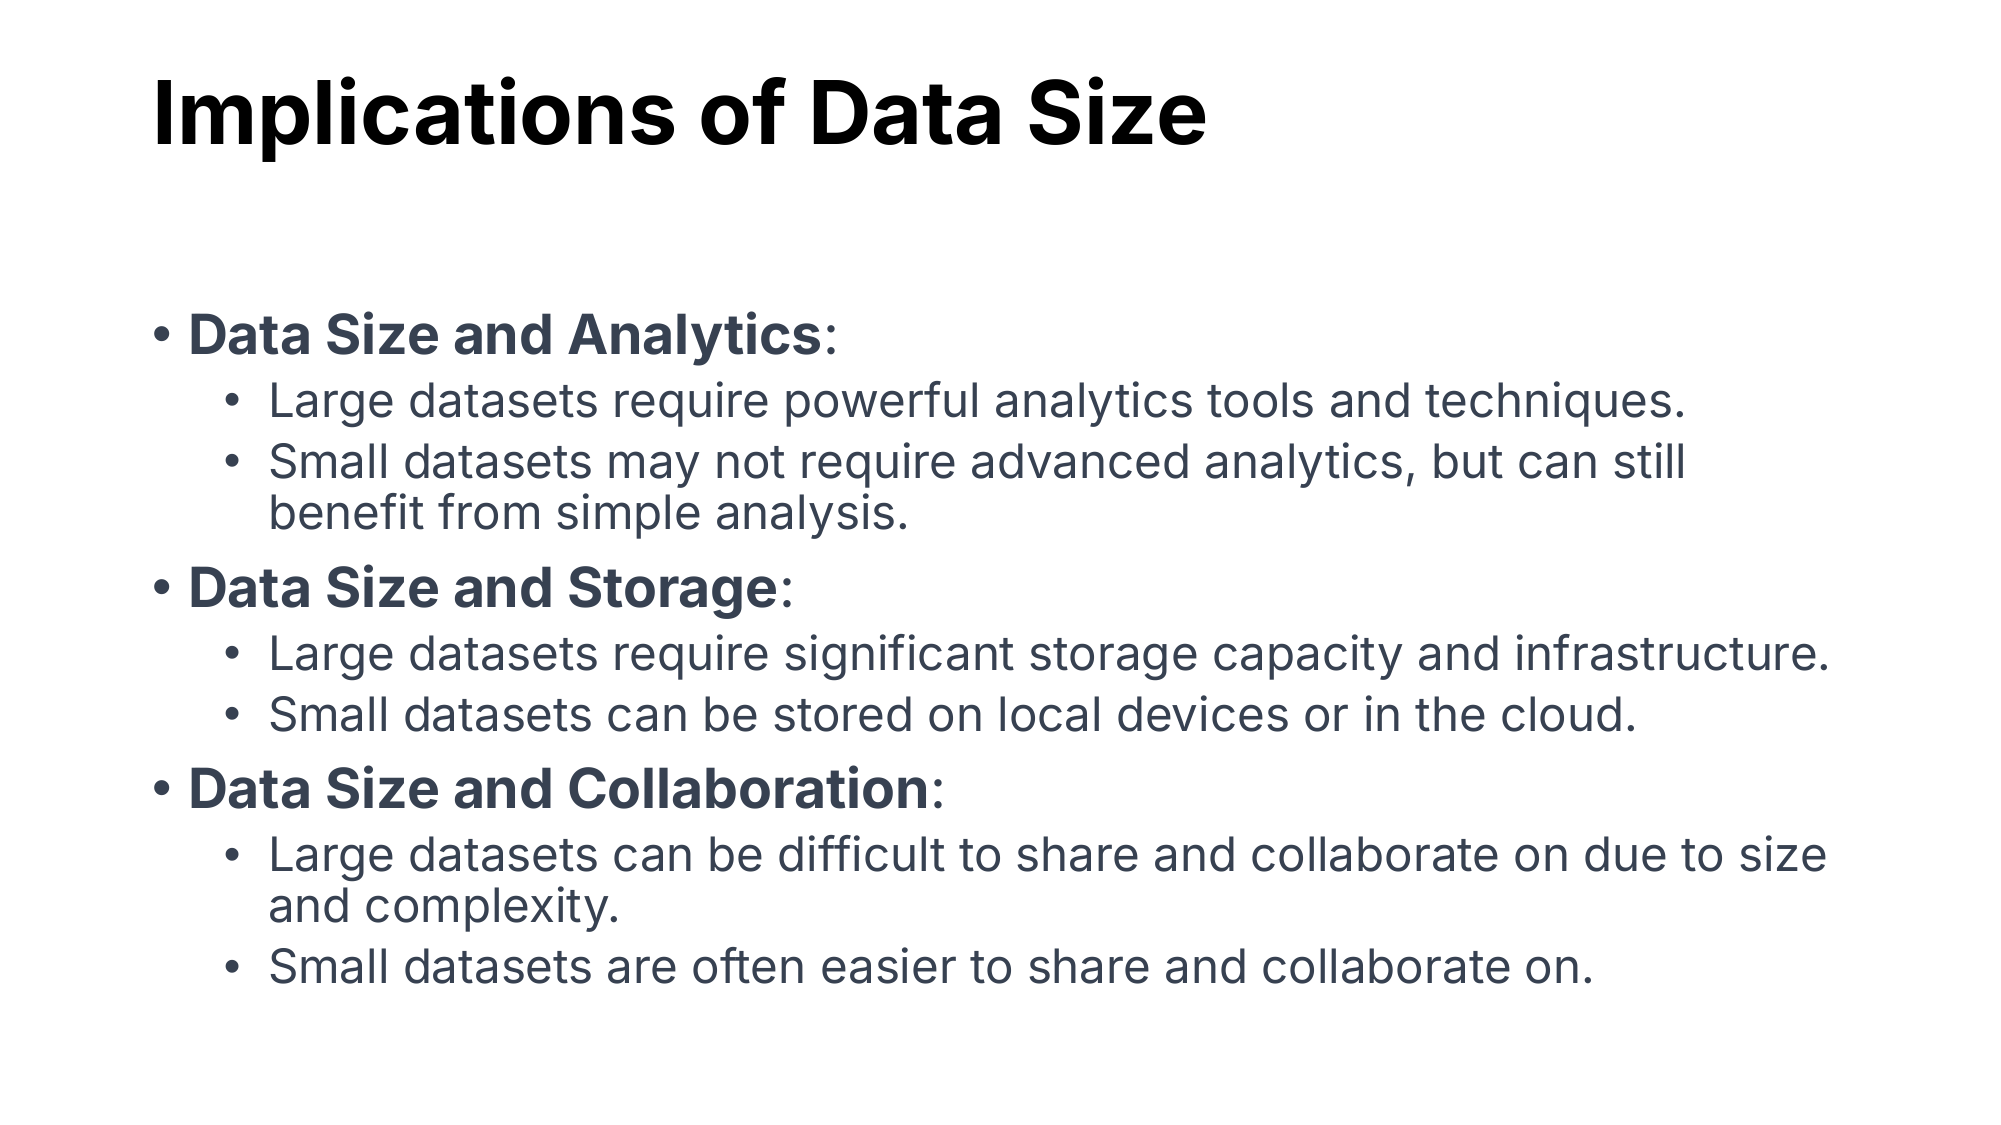

# Implications of Data Size
Data Size and Analytics:
Large datasets require powerful analytics tools and techniques.
Small datasets may not require advanced analytics, but can still benefit from simple analysis.
Data Size and Storage:
Large datasets require significant storage capacity and infrastructure.
Small datasets can be stored on local devices or in the cloud.
Data Size and Collaboration:
Large datasets can be difficult to share and collaborate on due to size and complexity.
Small datasets are often easier to share and collaborate on.